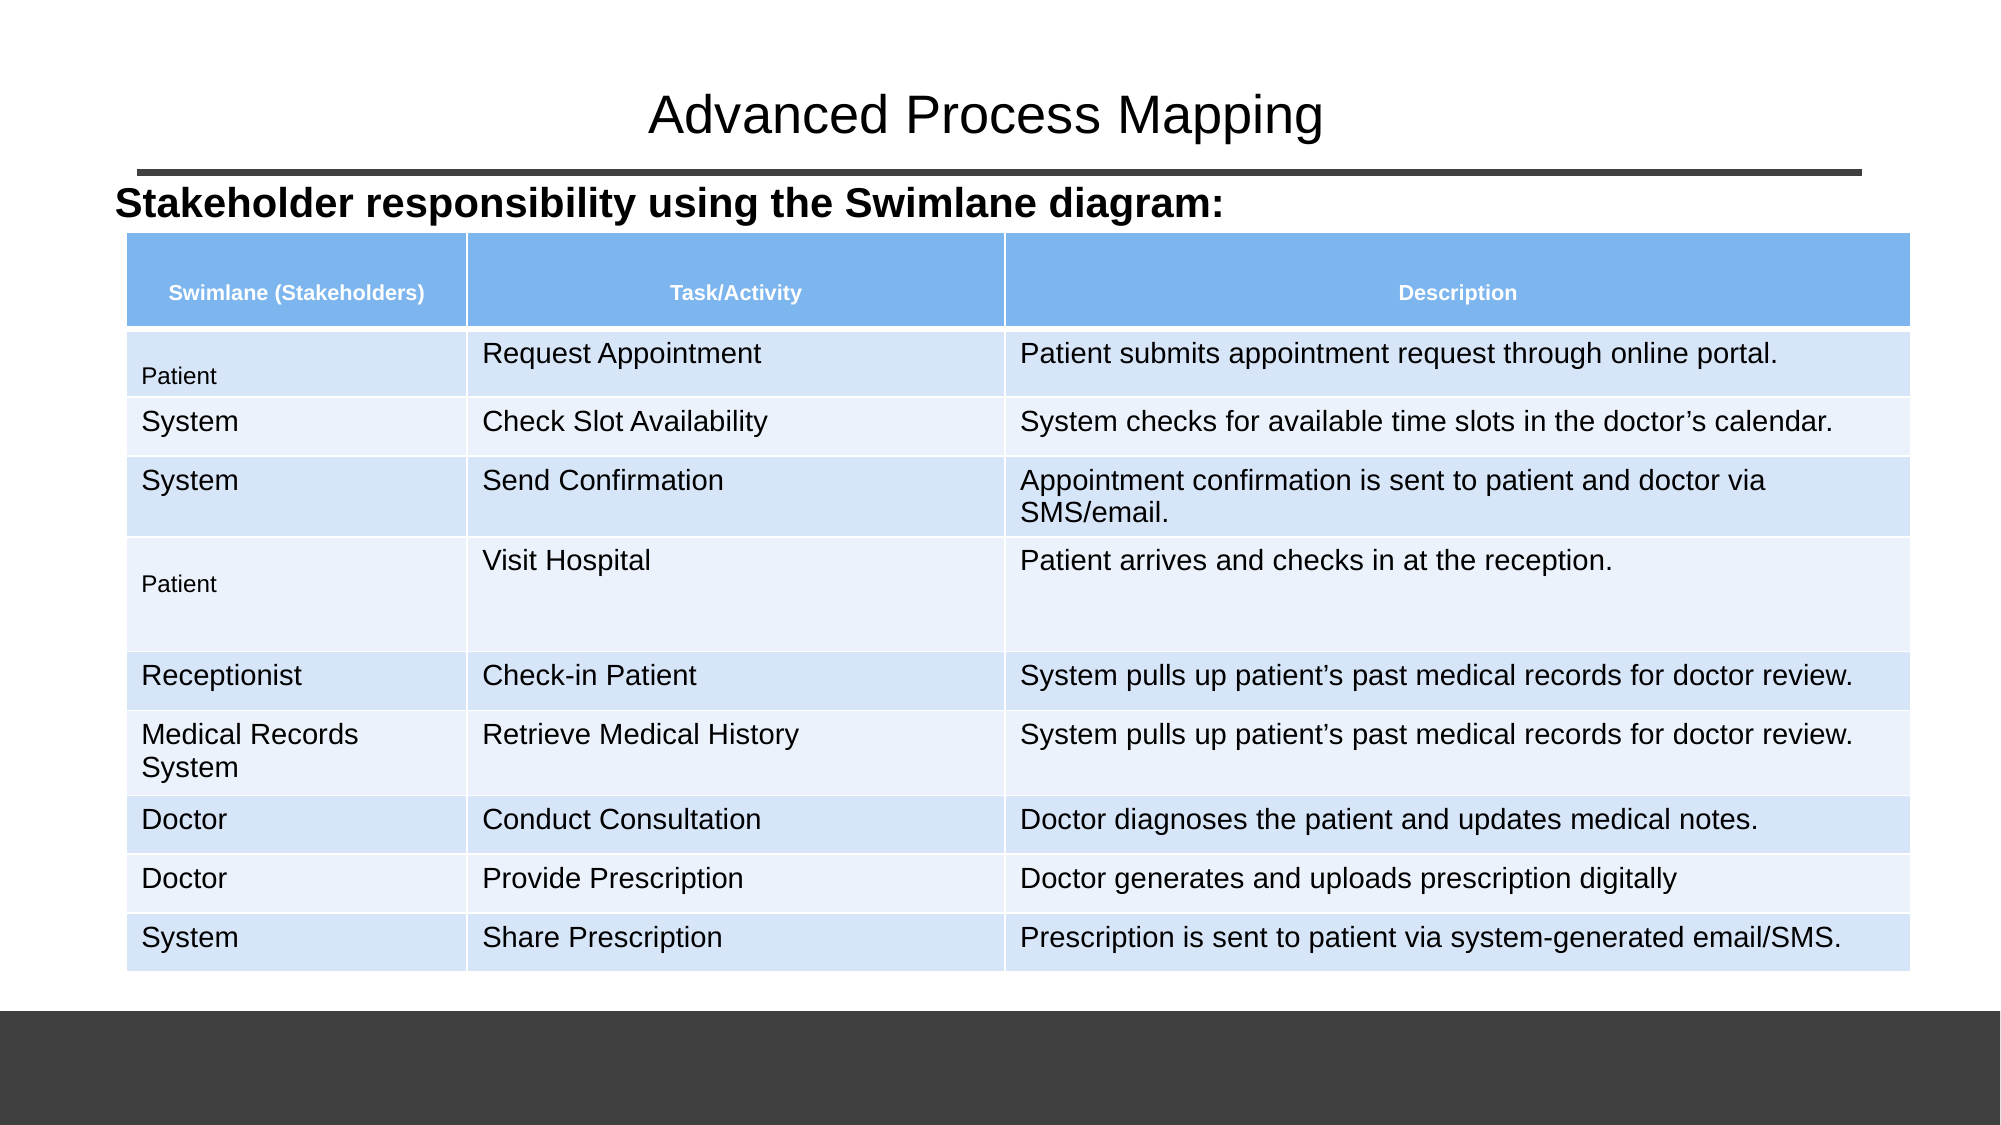

# Advanced Process Mapping
Stakeholder responsibility using the Swimlane diagram:

| Swimlane (Stakeholders) | Task/Activity | Description |
| --- | --- | --- |
| Patient | Request Appointment | Patient submits appointment request through online portal. |
| System | Check Slot Availability | System checks for available time slots in the doctor’s calendar. |
| System | Send Confirmation | Appointment confirmation is sent to patient and doctor via SMS/email. |
| Patient | Visit Hospital | Patient arrives and checks in at the reception. |
| Receptionist | Check-in Patient | System pulls up patient’s past medical records for doctor review. |
| Medical Records System | Retrieve Medical History | System pulls up patient’s past medical records for doctor review. |
| Doctor | Conduct Consultation | Doctor diagnoses the patient and updates medical notes. |
| Doctor | Provide Prescription | Doctor generates and uploads prescription digitally |
| System | Share Prescription | Prescription is sent to patient via system-generated email/SMS. |